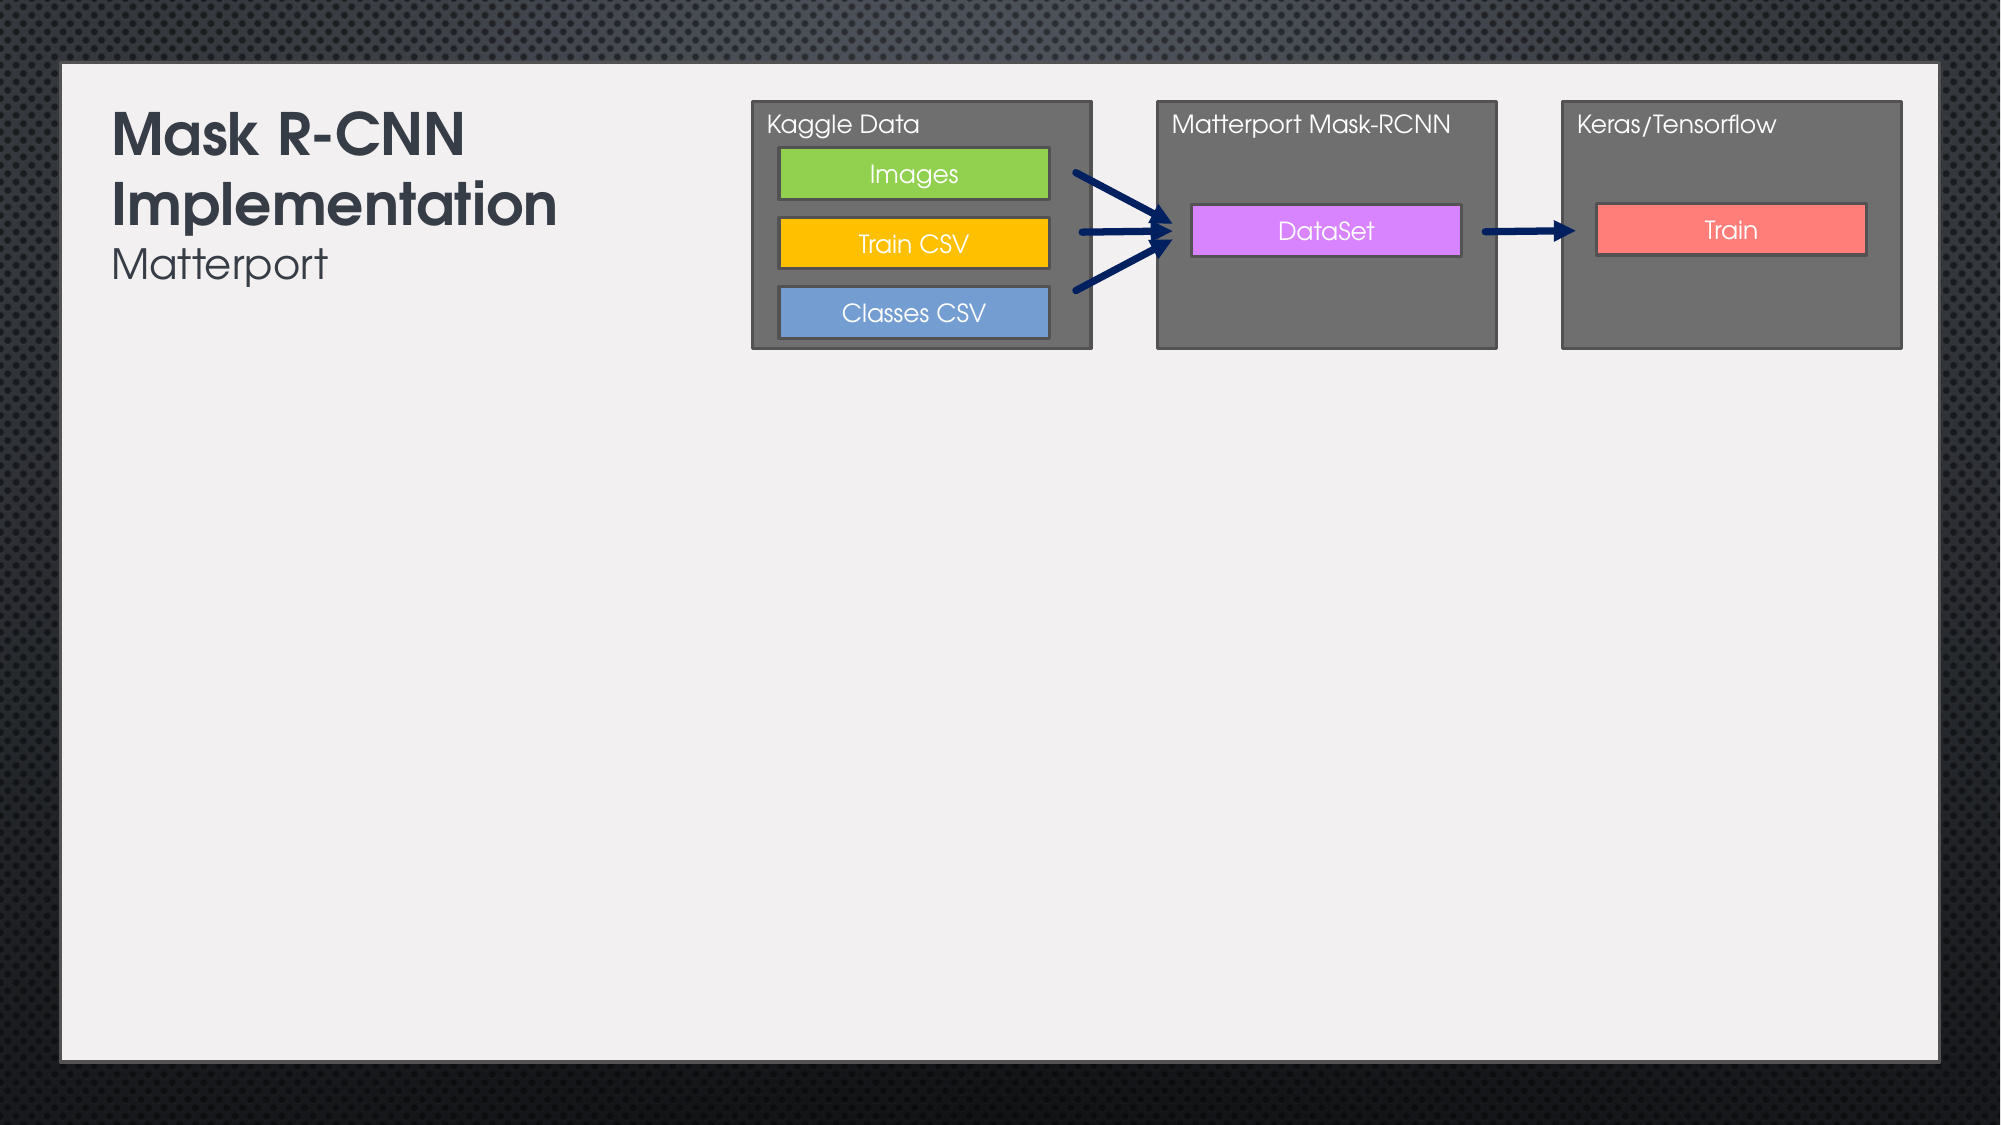

Mask R-CNN
Implementation
Matterport
Kaggle Data
Matterport Mask-RCNN
Keras/Tensorflow
Images
Train
DataSet
Train CSV
Classes CSV